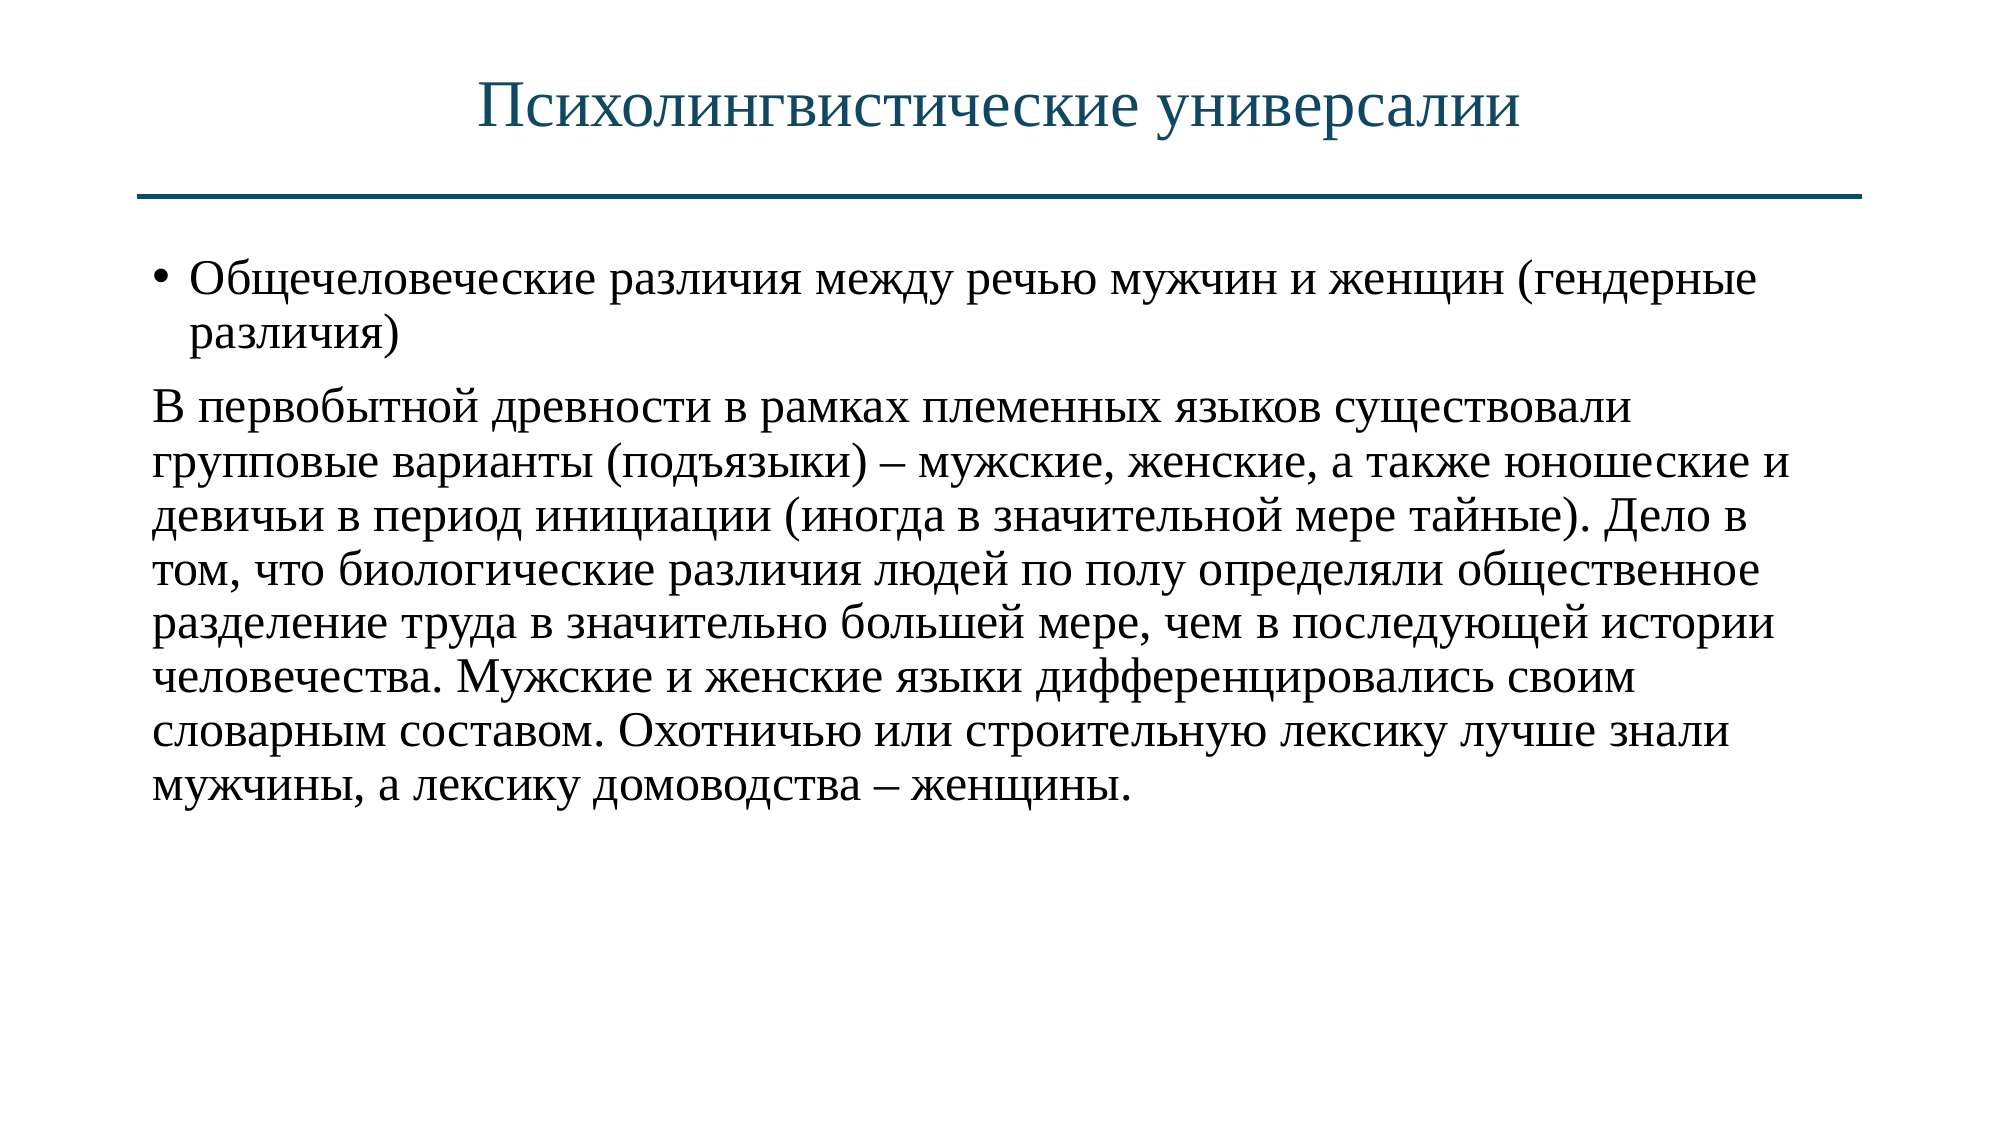

# Психолингвистические универсалии
Общечеловеческие различия между речью мужчин и женщин (гендерные различия)
В первобытной древности в рамках племенных языков существовали групповые варианты (подъязыки) – мужские, женские, а также юношеские и девичьи в период инициации (иногда в значительной мере тайные). Дело в том, что биологические различия людей по полу определяли общественное разделение труда в значительно большей мере, чем в последующей истории человечества. Мужские и женские языки дифференцировались своим словарным составом. Охотничью или строительную лексику лучше знали мужчины, а лексику домоводства – женщины.